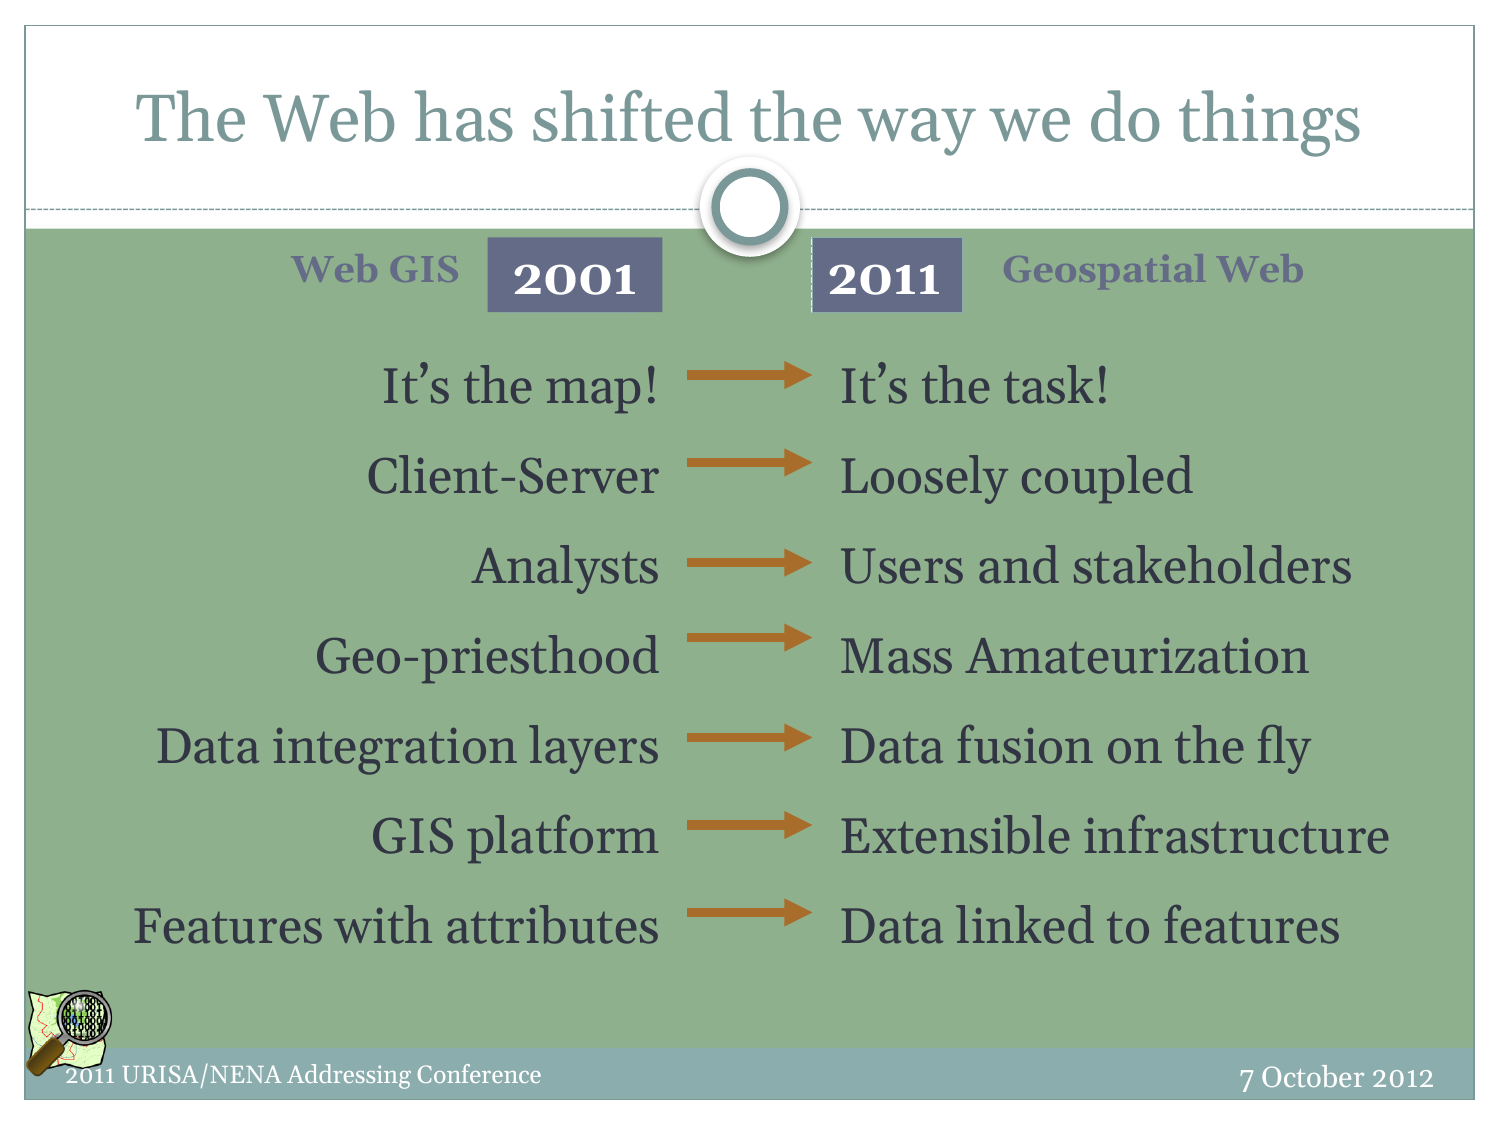

# The Web has shifted the way we do things
Web GIS

2011
Geospatial Web
2001
It’s the task!
Loosely coupled
Users and stakeholders
Mass Amateurization
Data fusion on the fly
Extensible infrastructure
Data linked to features
It’s the map!
Client-Server
Analysts
Geo-priesthood
Data integration layers
GIS platform
Features with attributes
7 October 2012
2011 URISA/NENA Addressing Conference